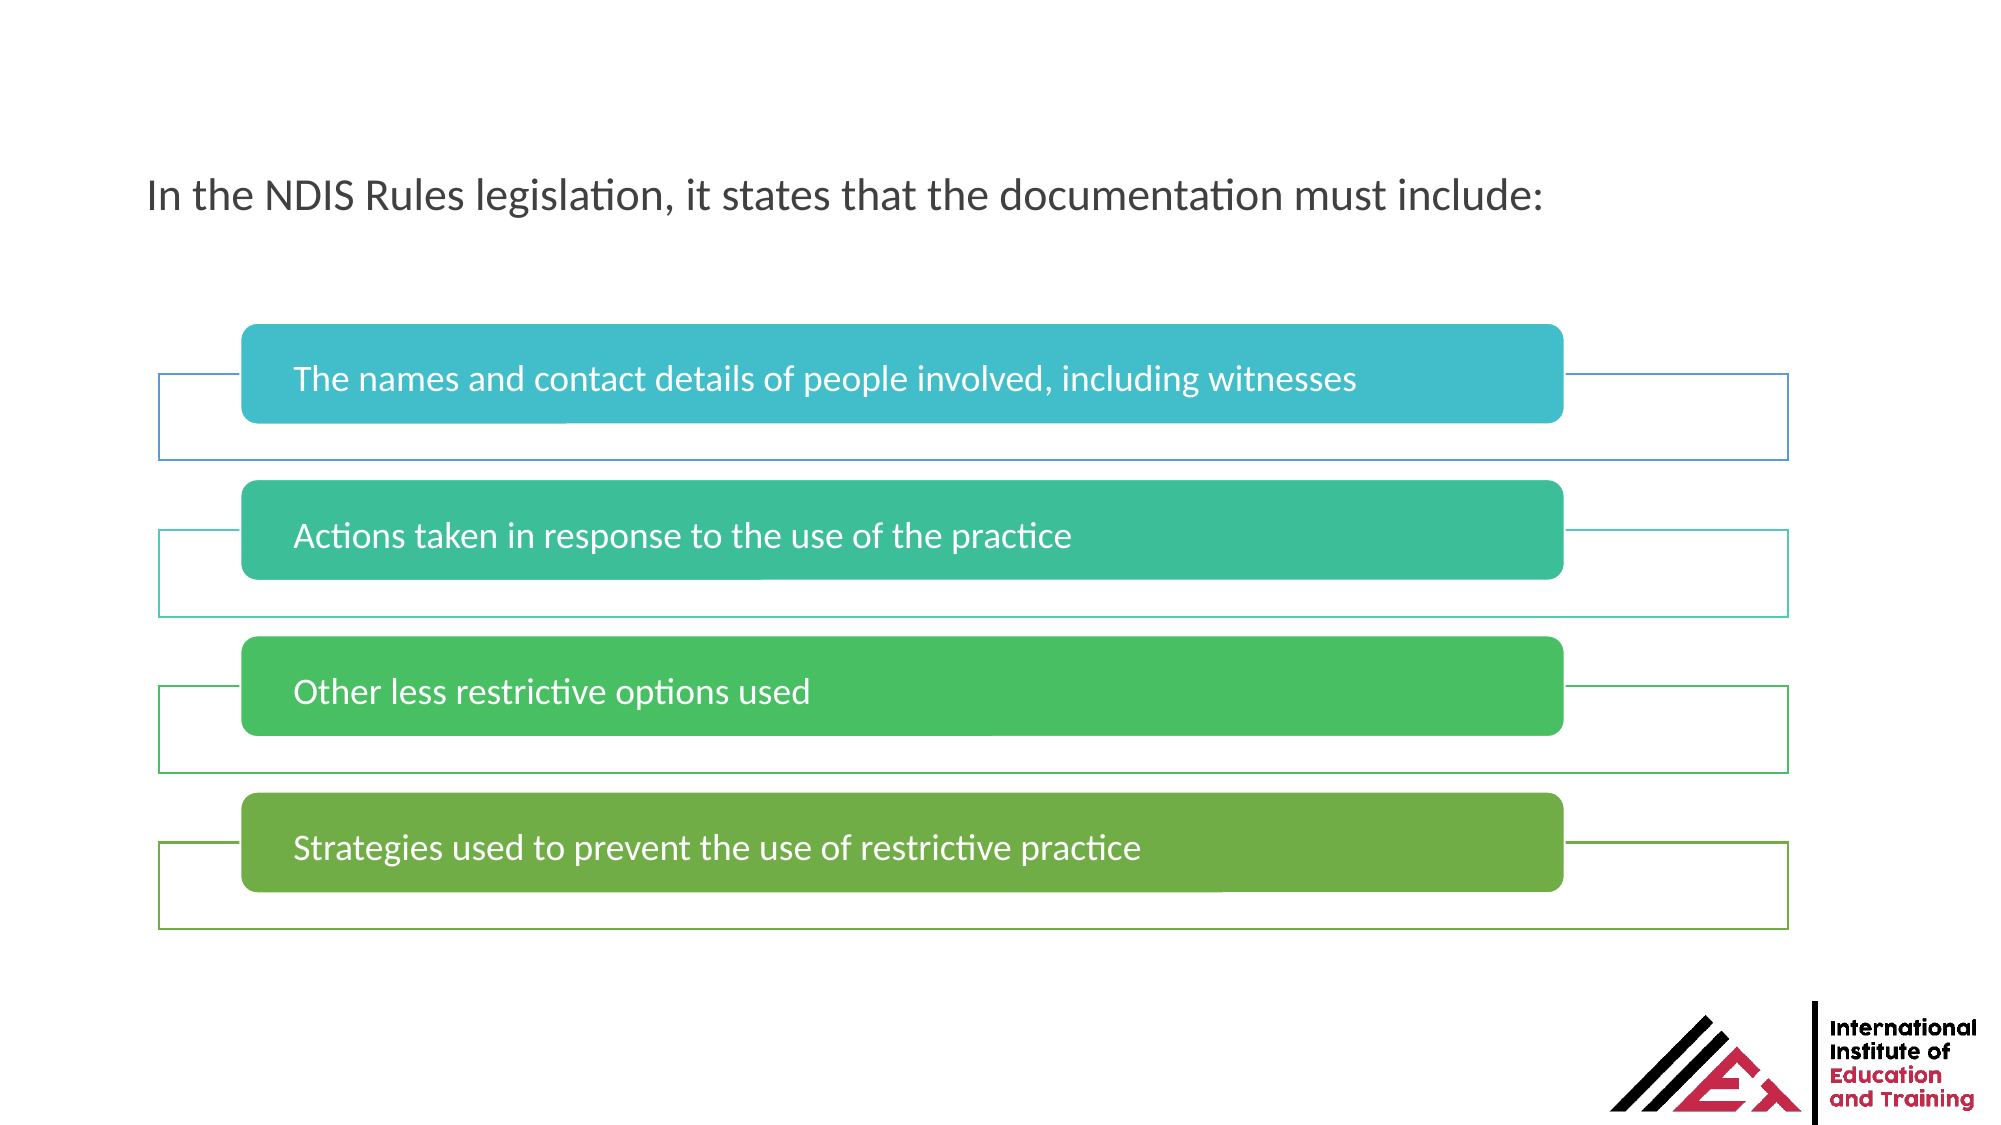

In the NDIS Rules legislation, it states that the documentation must include:
The names and contact details of people involved, including witnesses
Actions taken in response to the use of the practice
Other less restrictive options used
Strategies used to prevent the use of restrictive practice